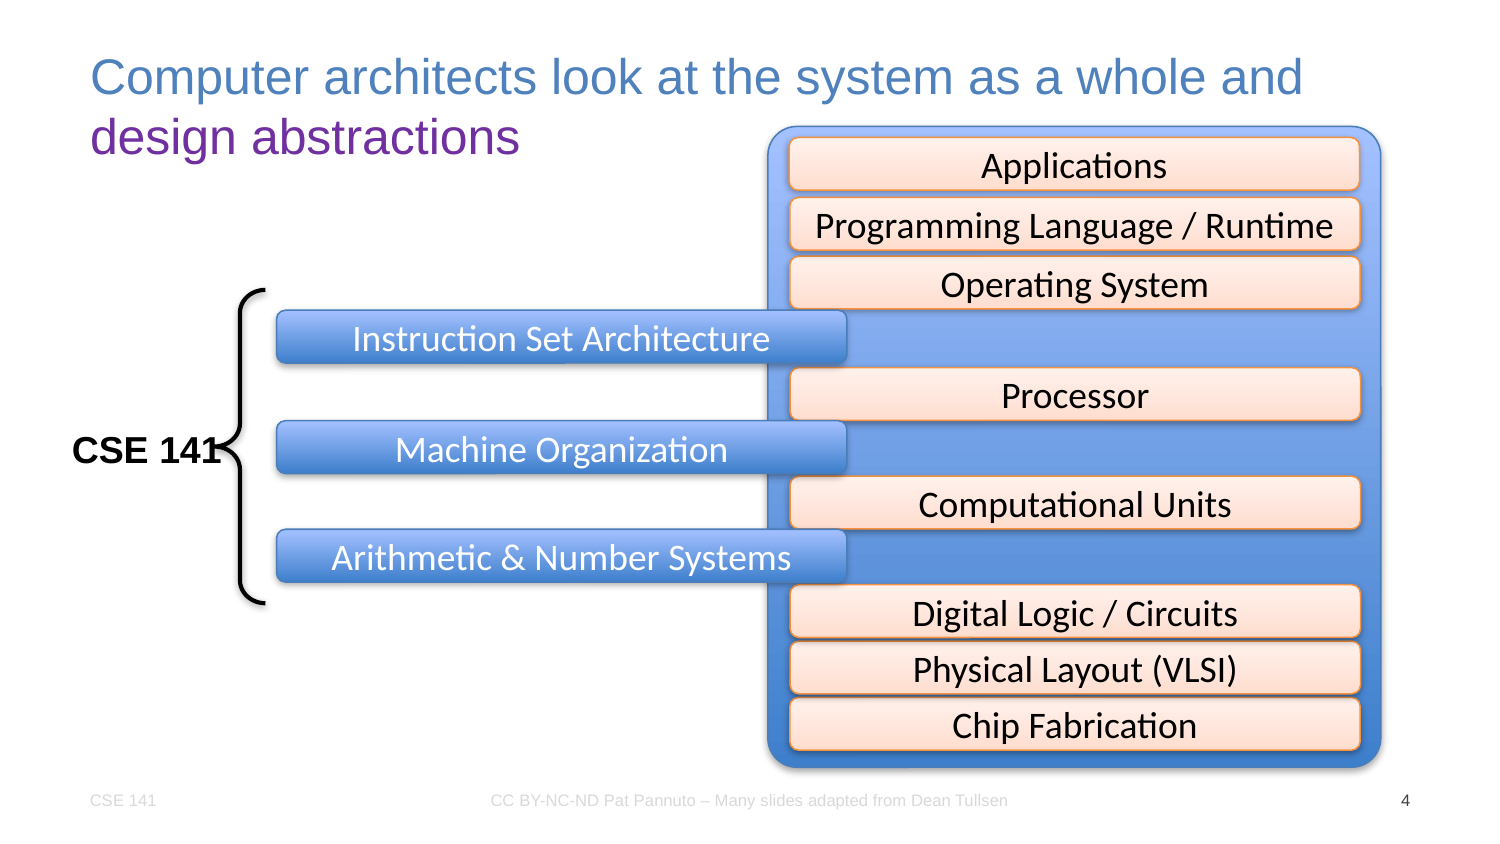

# Computer architects look at the system as a whole and design abstractions

Applications
Programming Language / Runtime
Operating System

Instruction Set Architecture
Processor
CSE 141
Machine Organization
Computational Units
Arithmetic & Number Systems
Digital Logic / Circuits
Physical Layout (VLSI)
Chip Fabrication
4